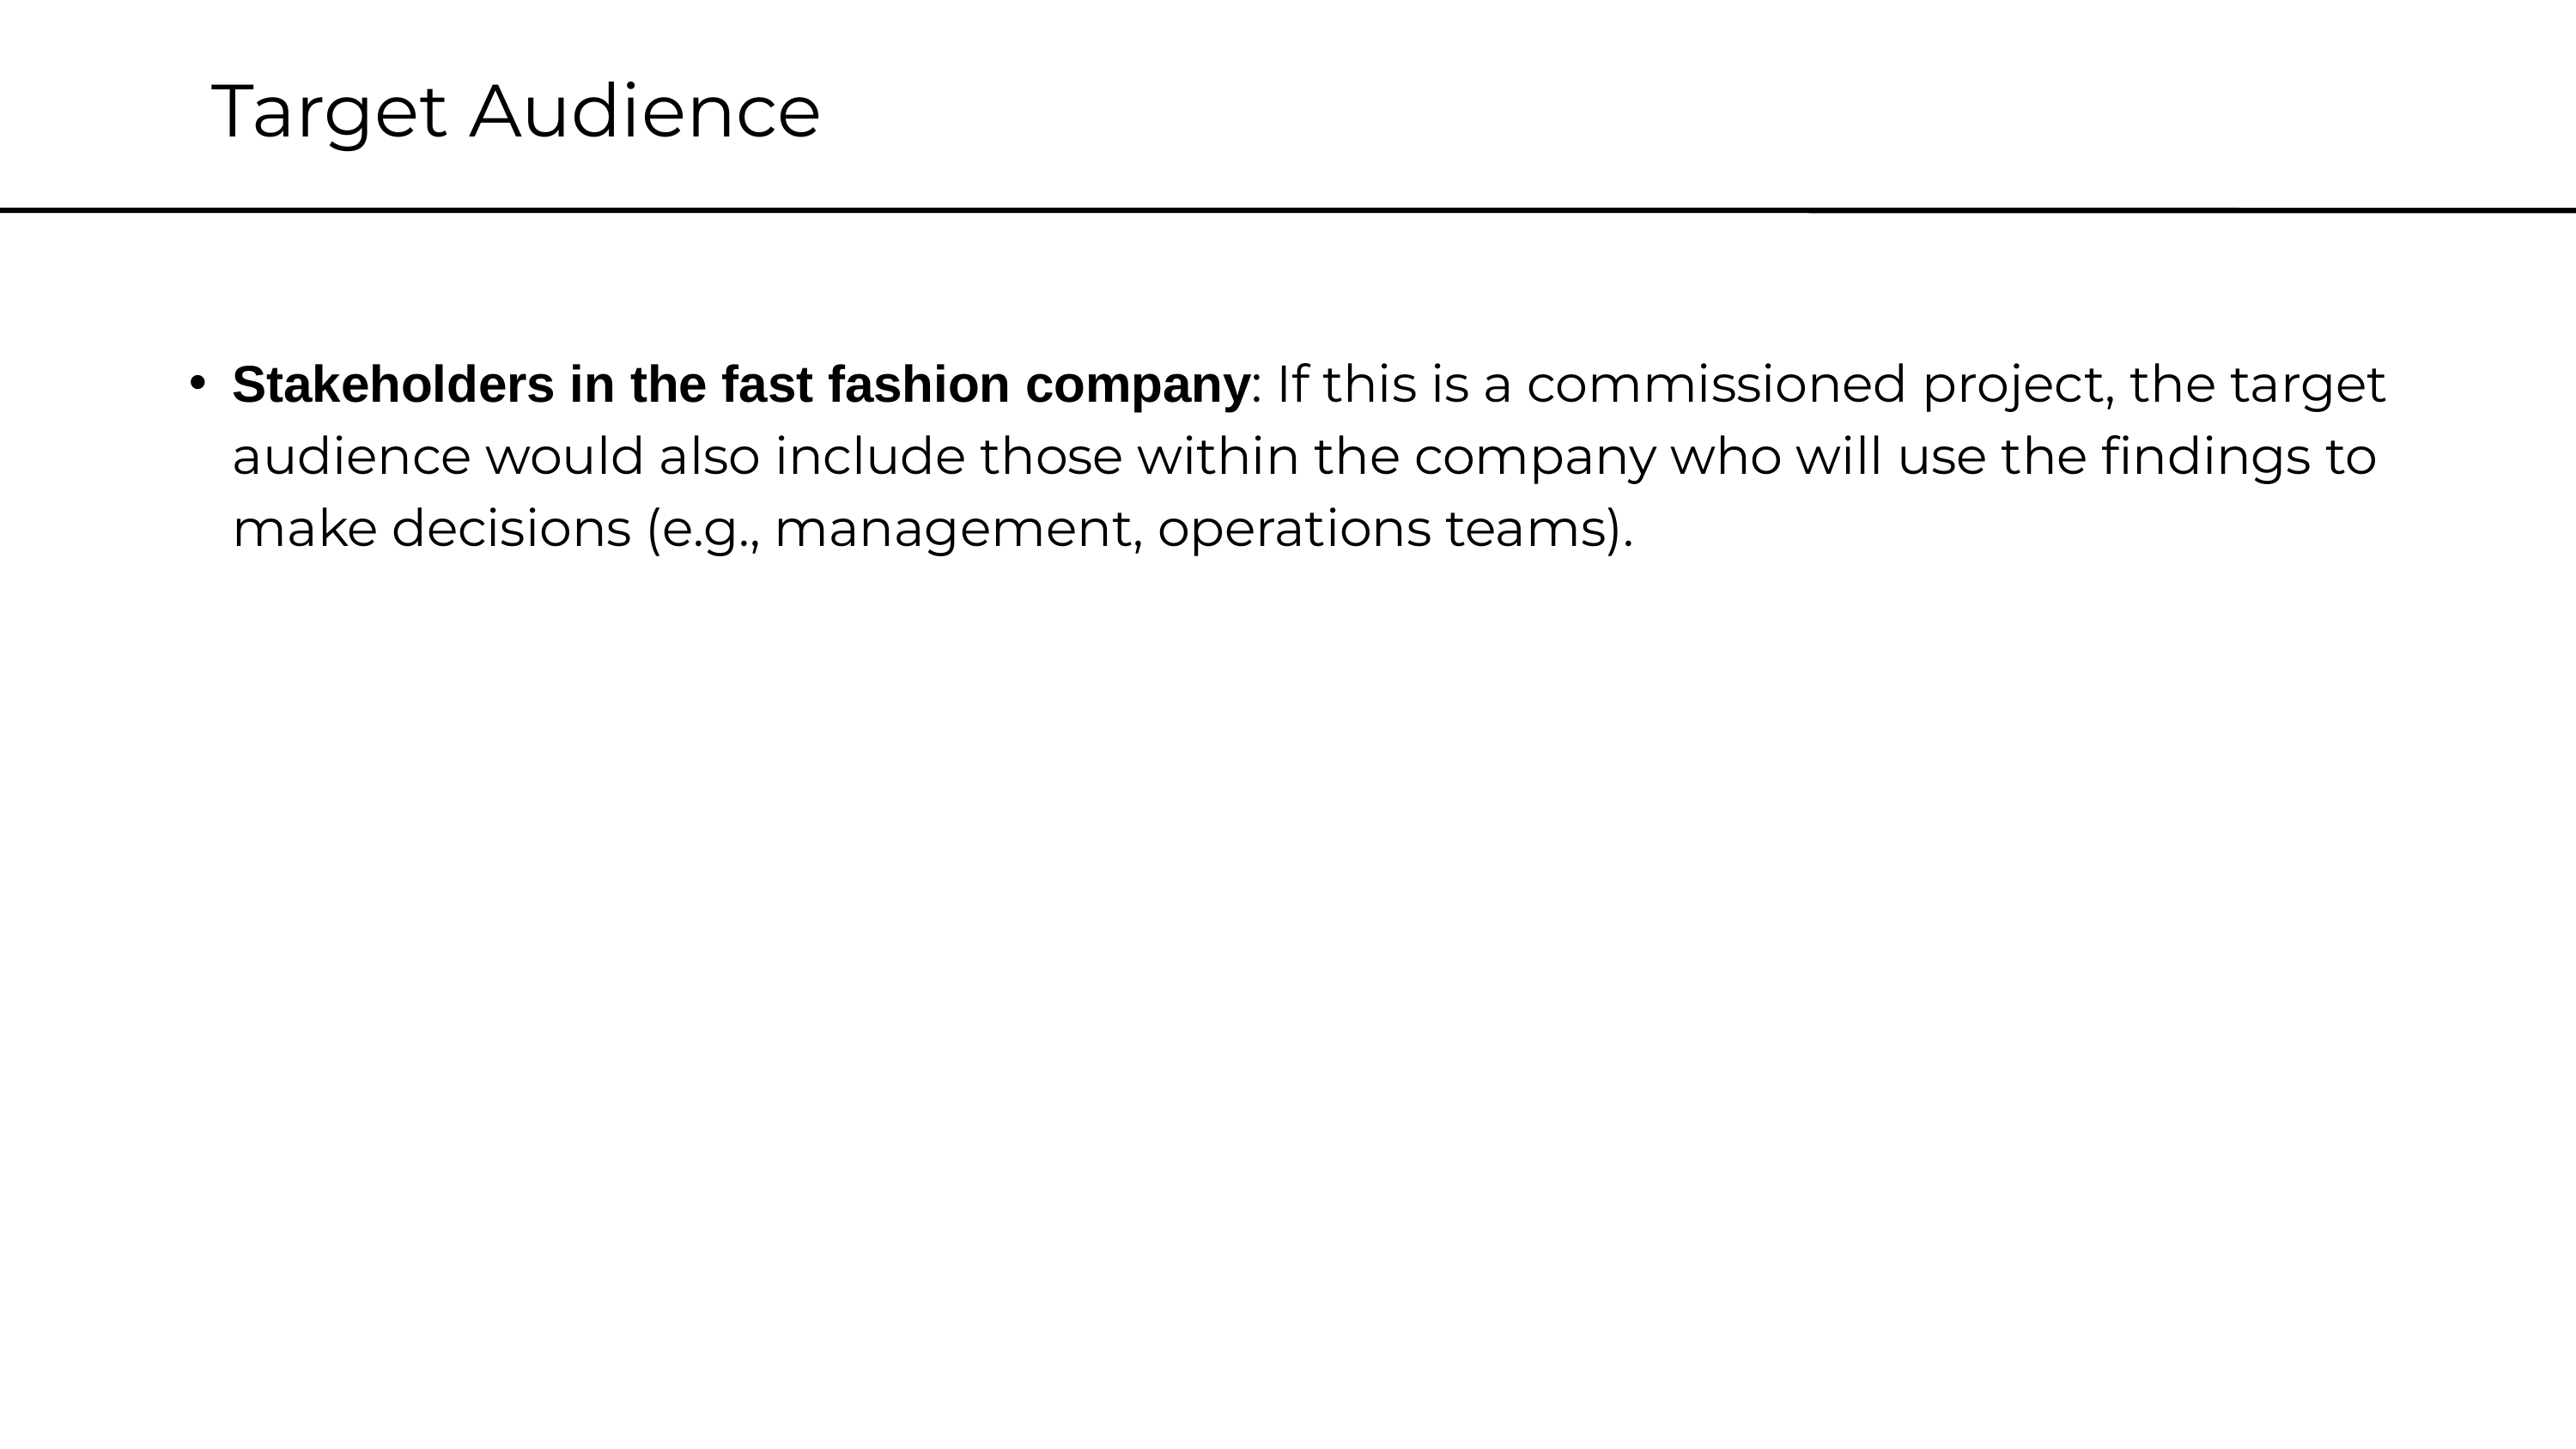

Target Audience

Stakeholders in the fast fashion company: If this is a commissioned project, the target audience would also include those within the company who will use the findings to make decisions (e.g., management, operations teams).